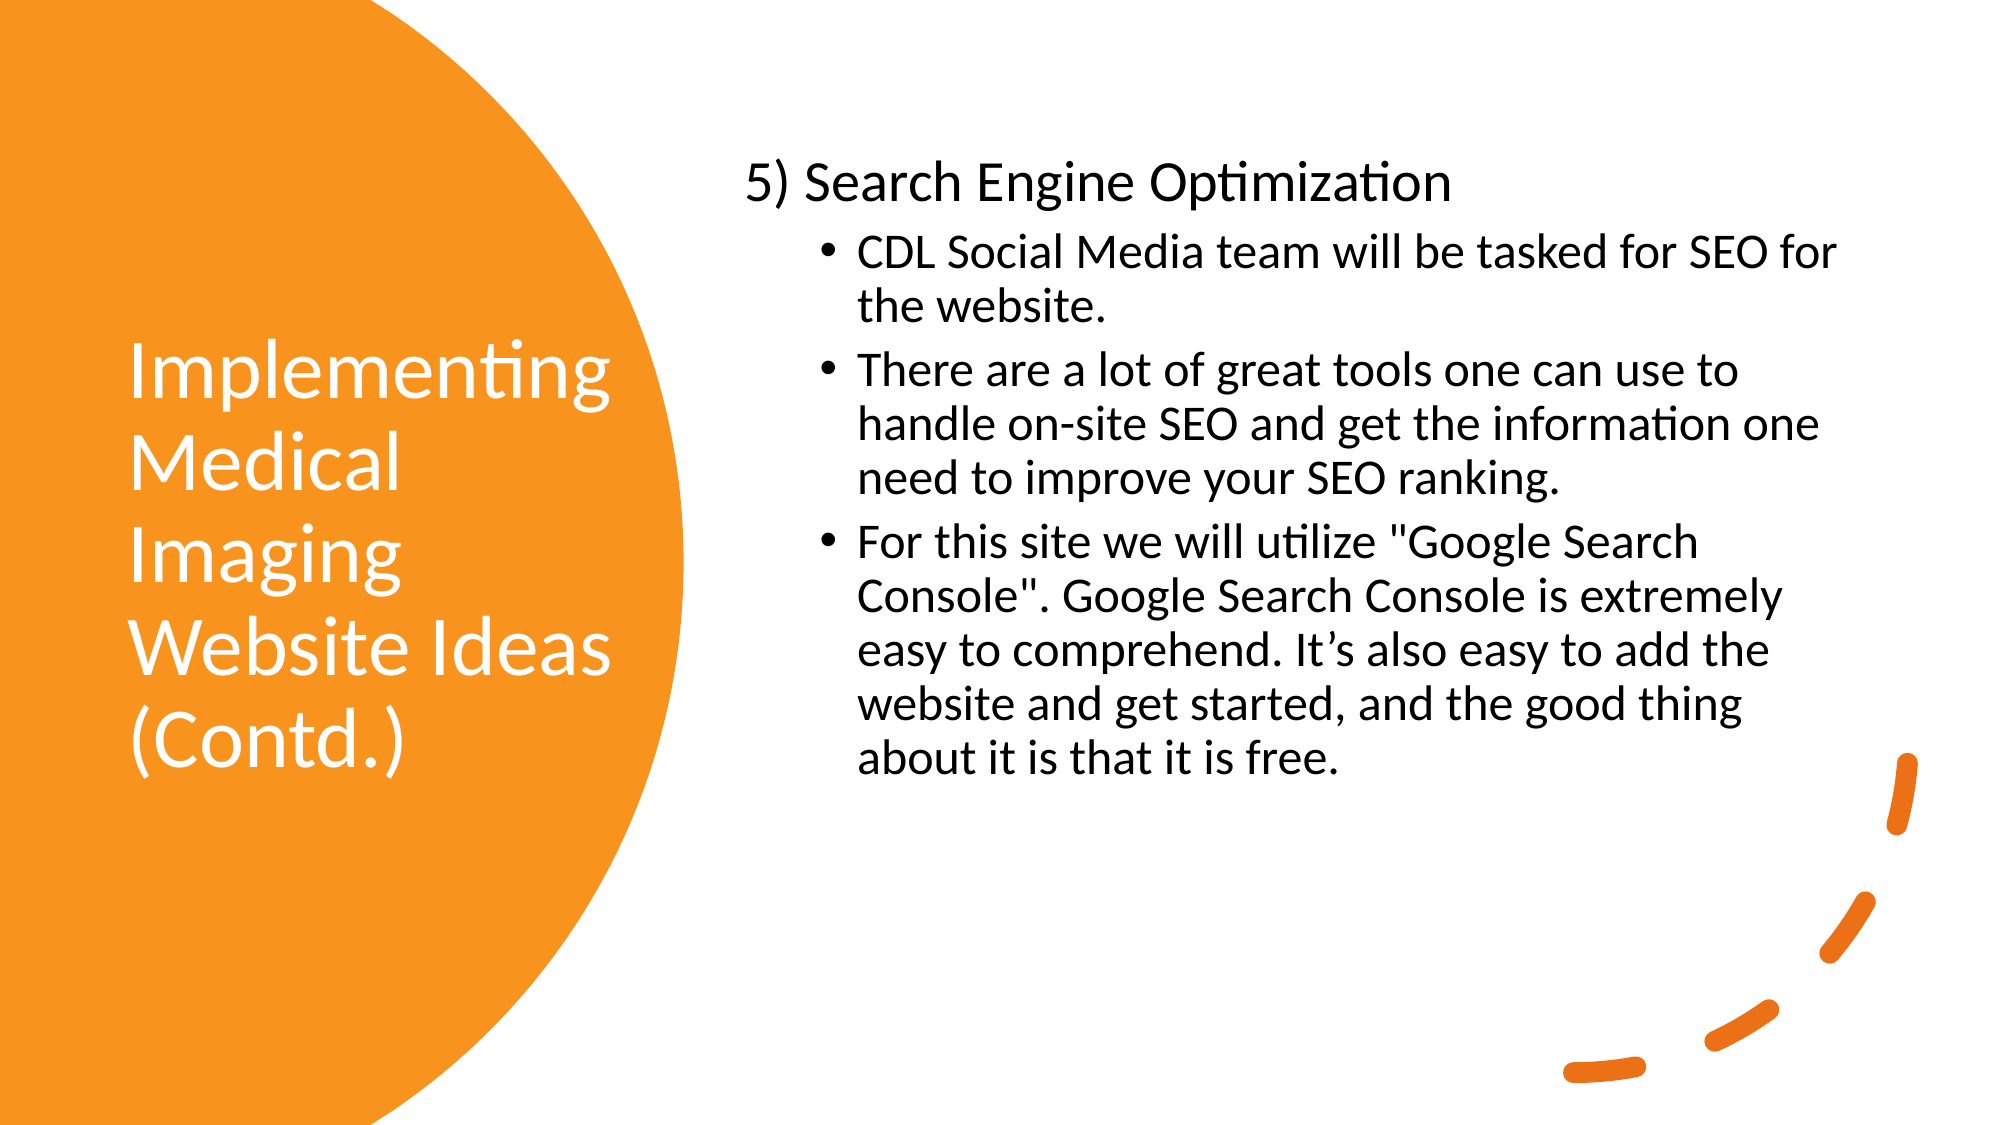

5) Search Engine Optimization
CDL Social Media team will be tasked for SEO for the website.
There are a lot of great tools one can use to handle on-site SEO and get the information one need to improve your SEO ranking.
For this site we will utilize "Google Search Console". Google Search Console is extremely easy to comprehend. It’s also easy to add the website and get started, and the good thing about it is that it is free.

# Implementing Medical Imaging Website Ideas (Contd.)